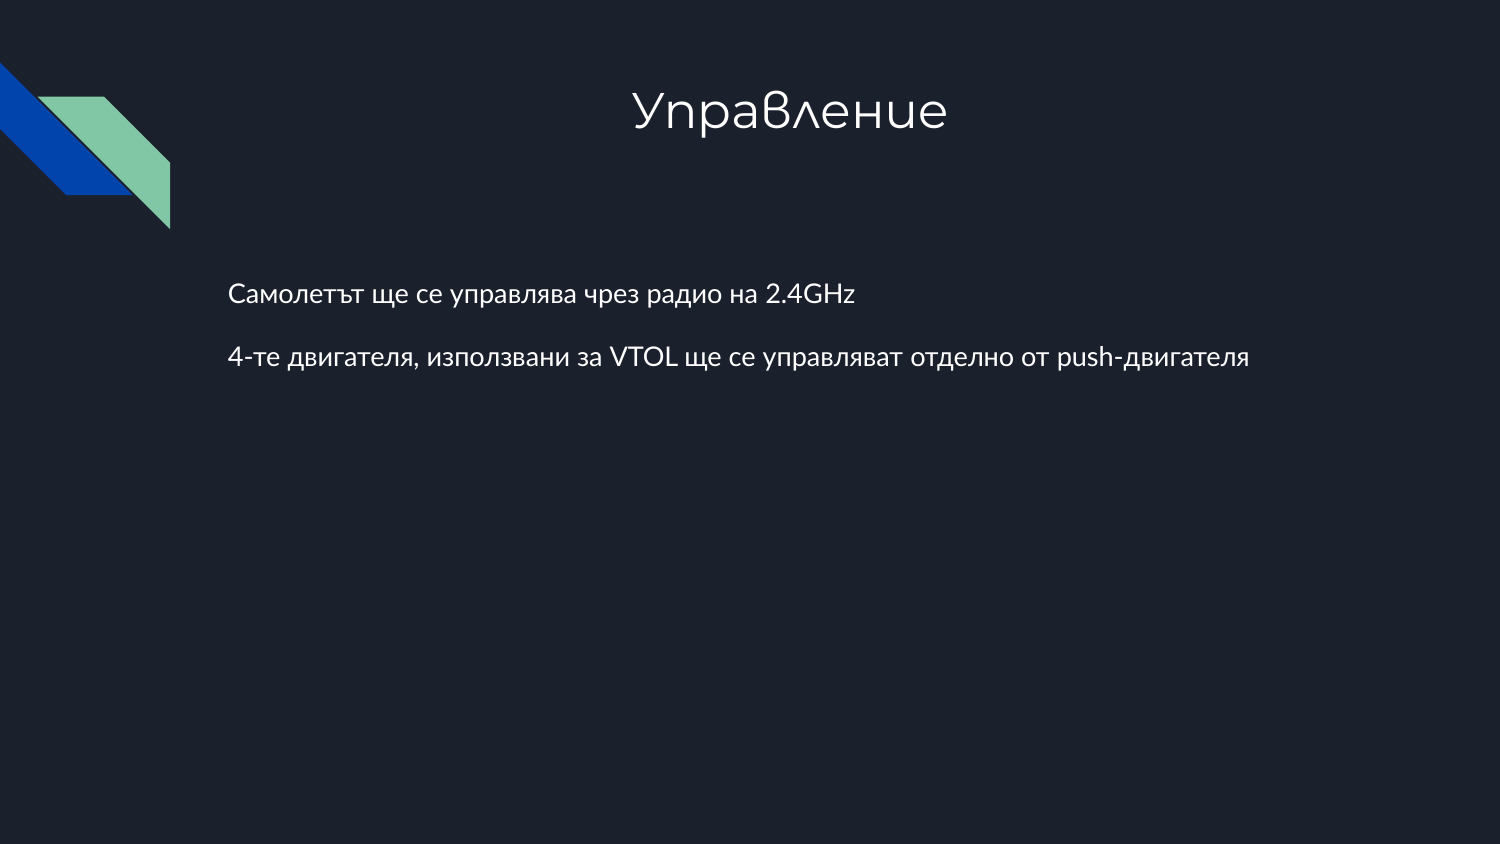

# Управление
Самолетът ще се управлява чрез радио на 2.4GHz
4-те двигателя, използвани за VTOL ще се управляват отделно от push-двигателя